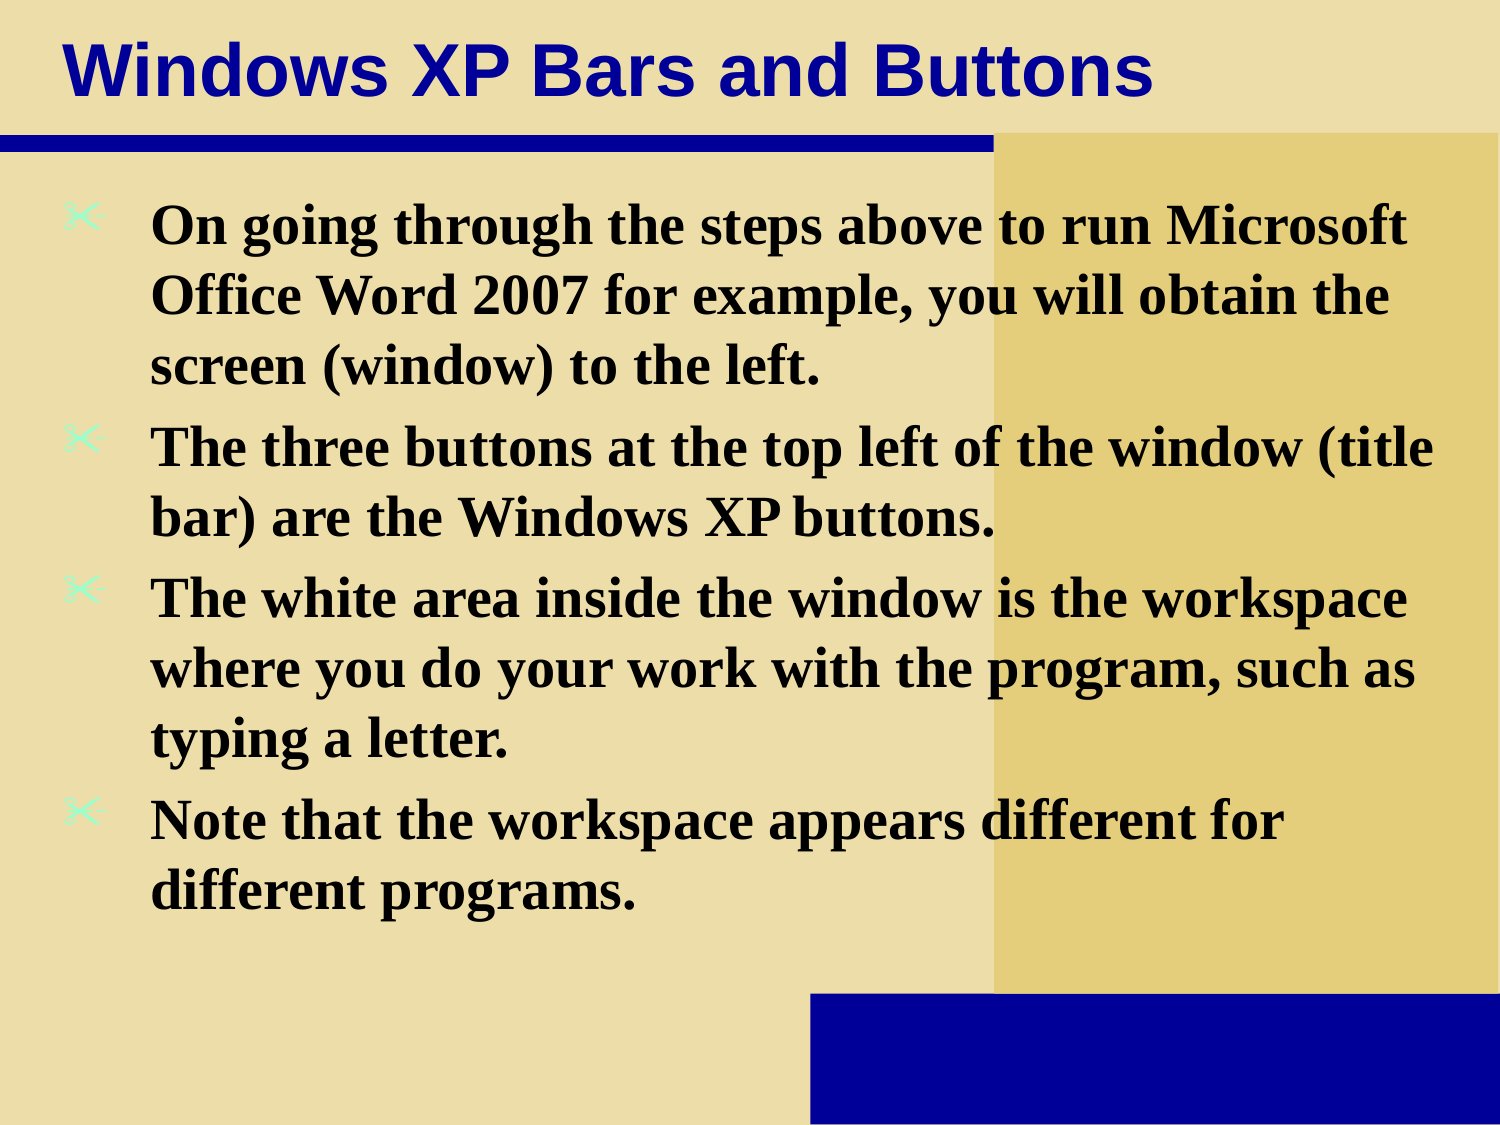

# Windows XP Bars and Buttons
On going through the steps above to run Microsoft Office Word 2007 for example, you will obtain the screen (window) to the left.
The three buttons at the top left of the window (title bar) are the Windows XP buttons.
The white area inside the window is the workspace where you do your work with the program, such as typing a letter.
Note that the workspace appears different for different programs.